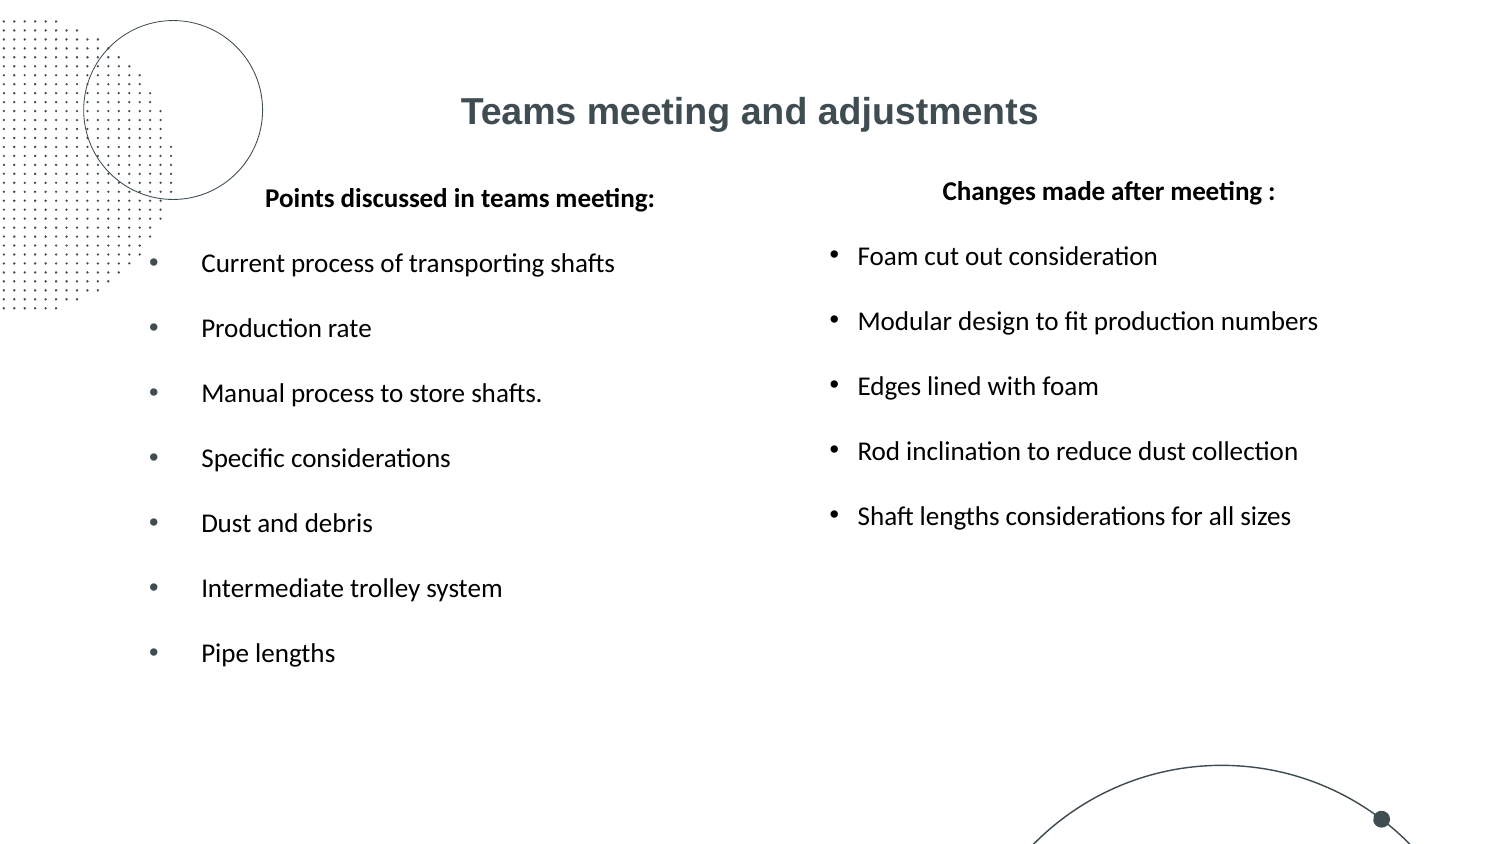

# Teams meeting and adjustments
Points discussed in teams meeting:

Current process of transporting shafts

Production rate

Manual process to store shafts.

Specific considerations

Dust and debris

Intermediate trolley system

Pipe lengths

Changes made after meeting :

Foam cut out consideration

Modular design to fit production numbers

Edges lined with foam

Rod inclination to reduce dust collection

Shaft lengths considerations for all sizes